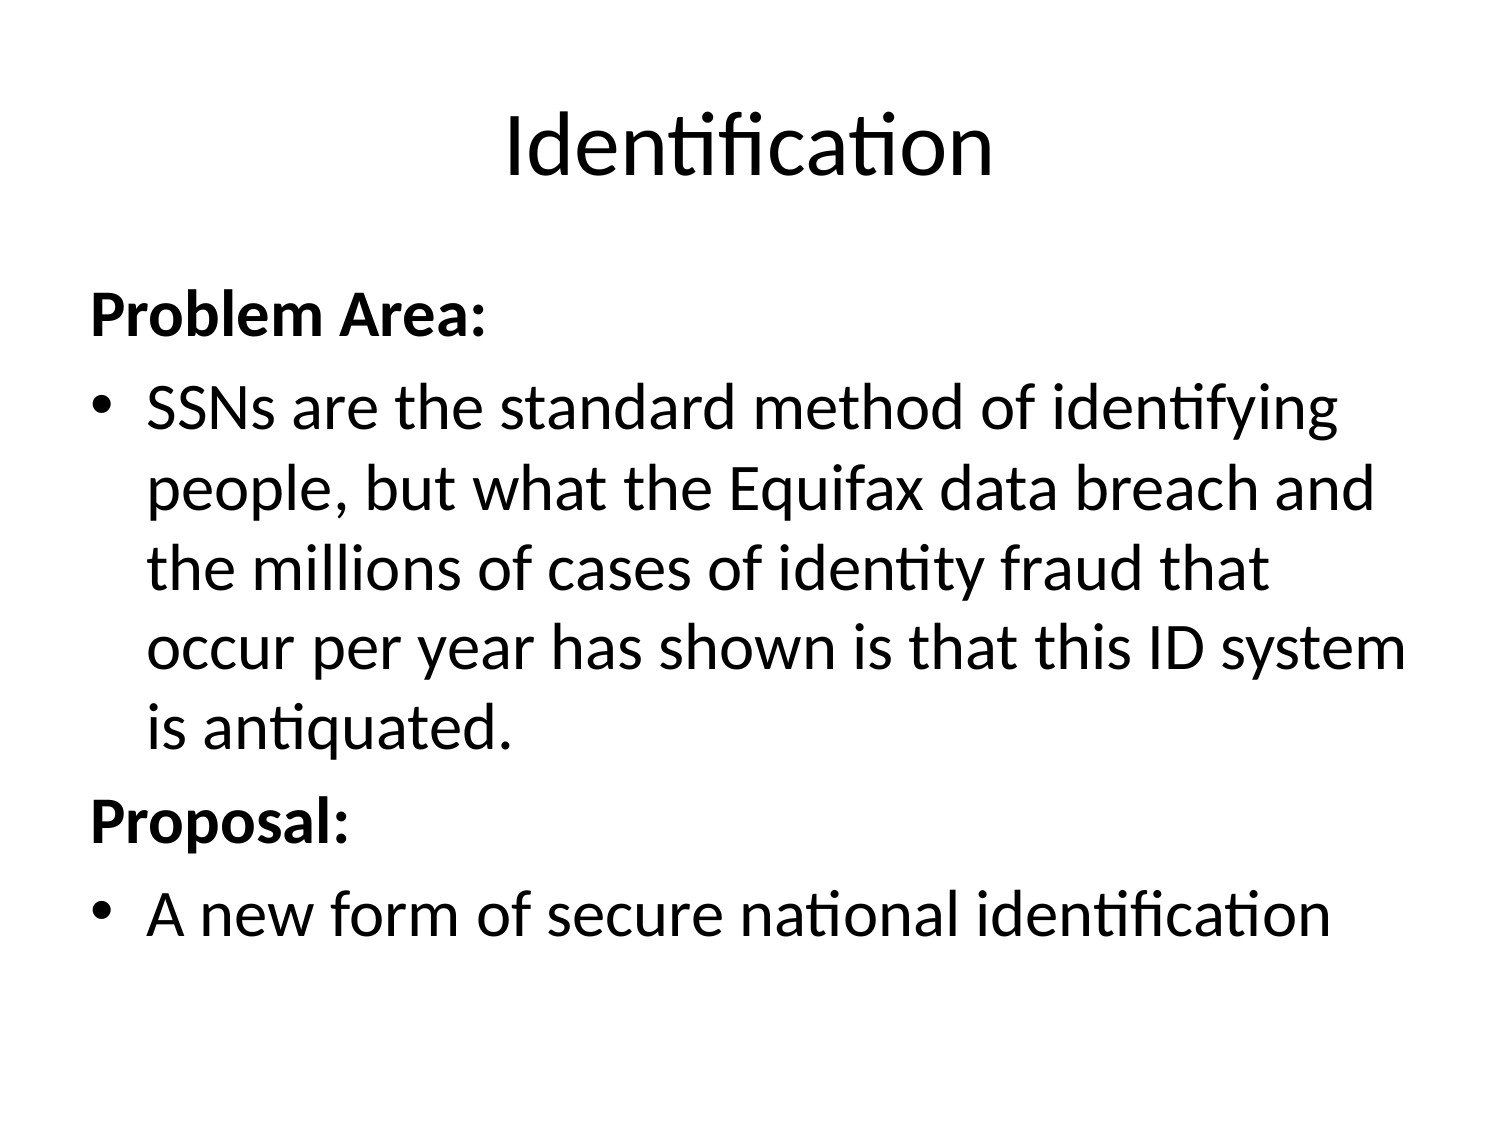

# Identification
Problem Area:
SSNs are the standard method of identifying people, but what the Equifax data breach and the millions of cases of identity fraud that occur per year has shown is that this ID system is antiquated.
Proposal:
A new form of secure national identification